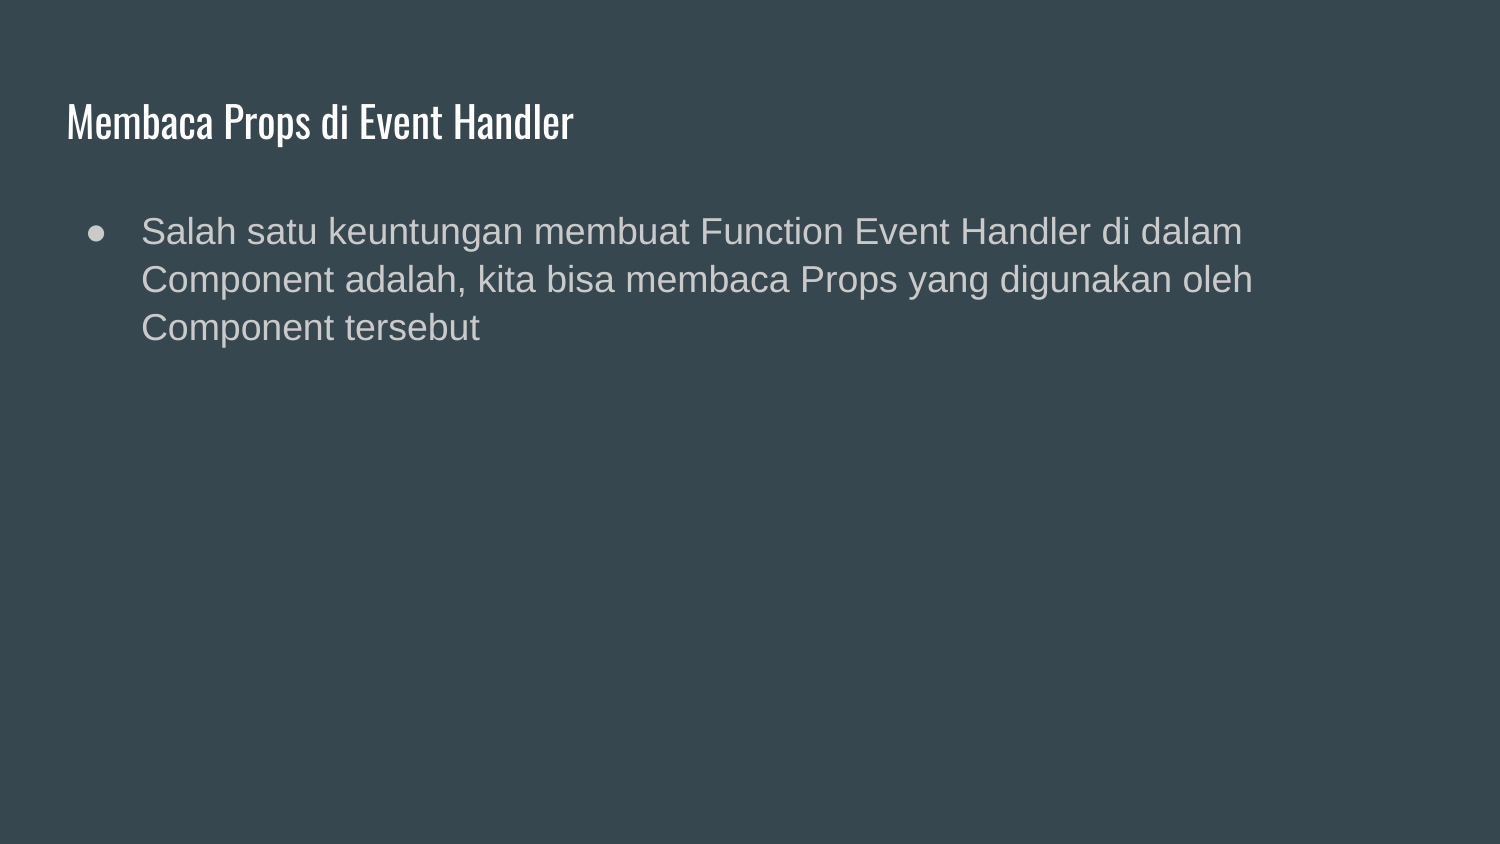

# Membaca Props di Event Handler
Salah satu keuntungan membuat Function Event Handler di dalam Component adalah, kita bisa membaca Props yang digunakan oleh Component tersebut